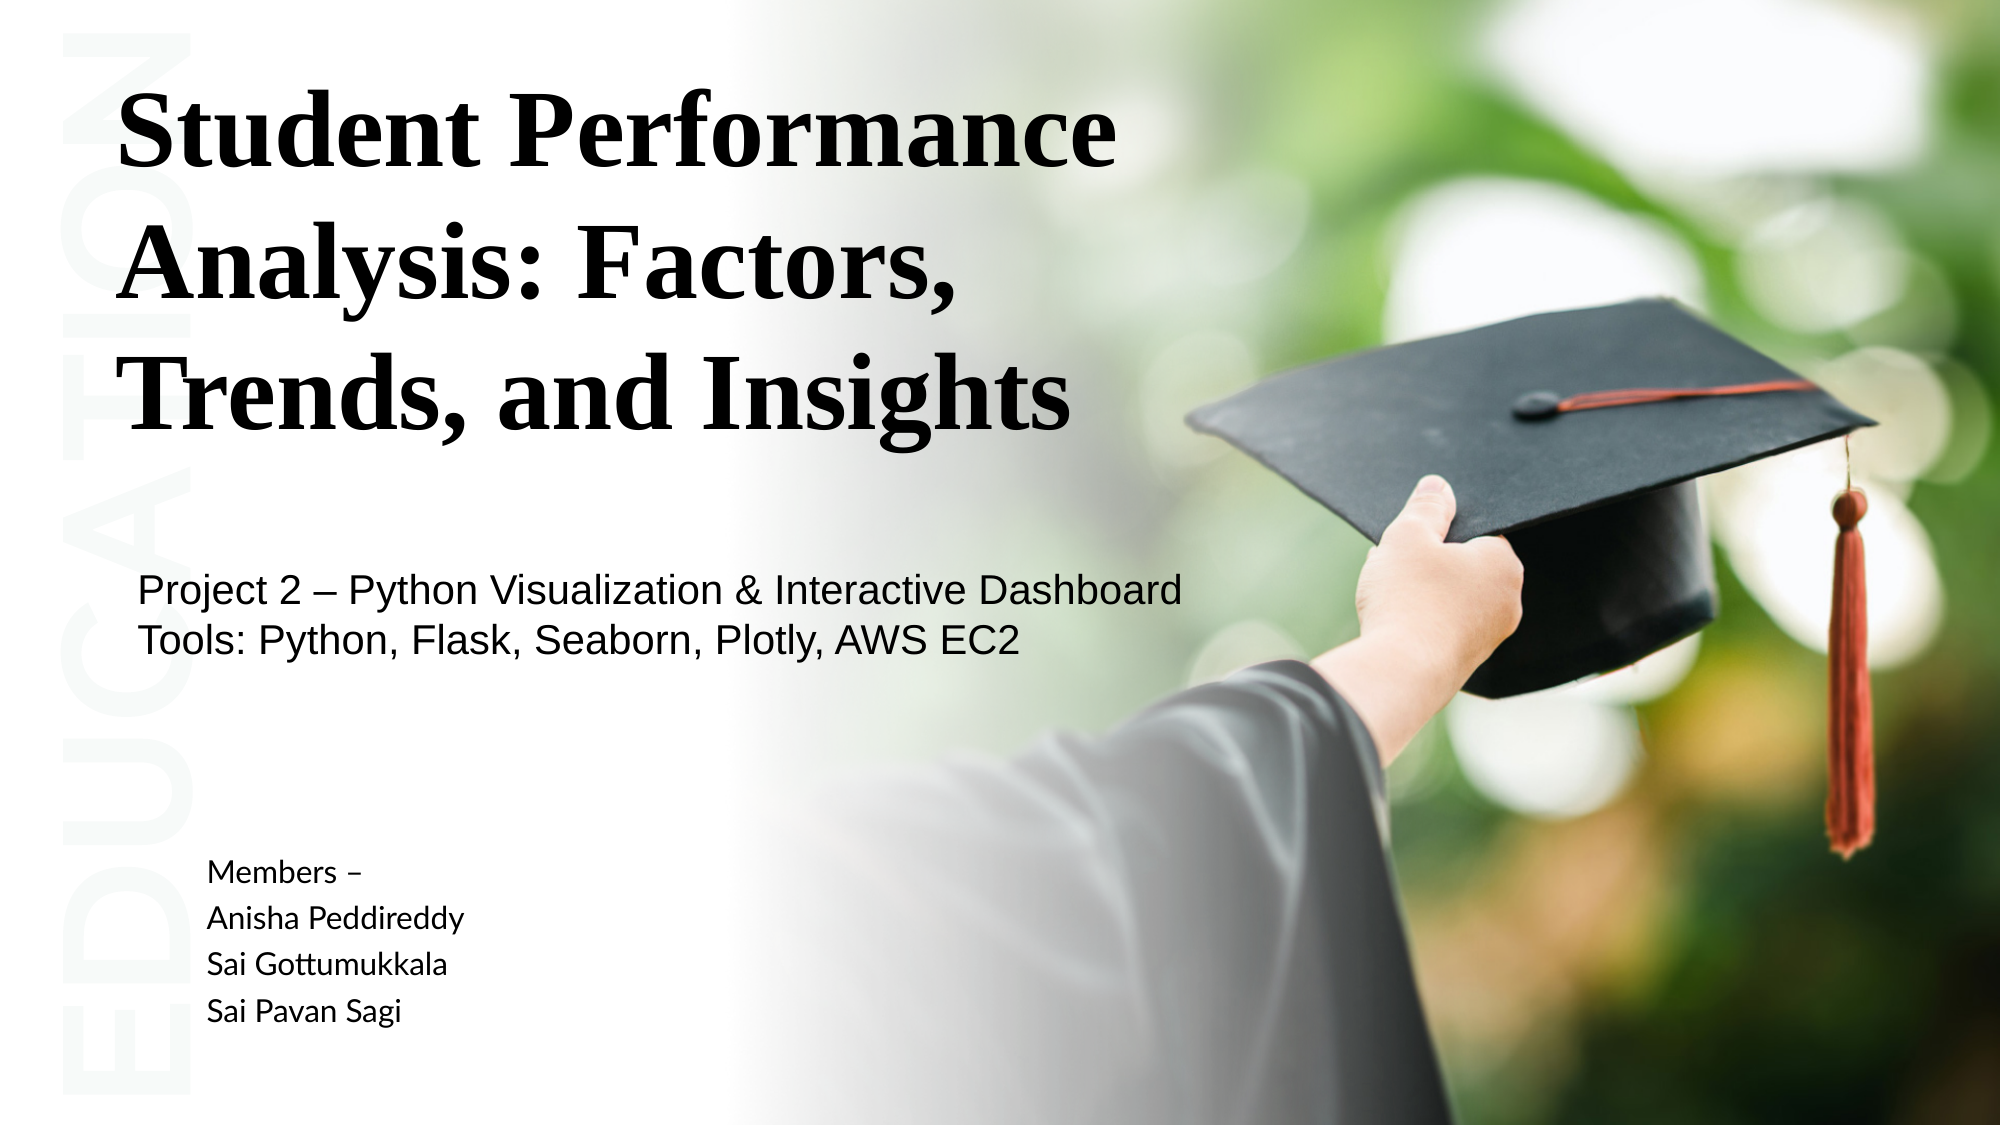

# Student Performance Analysis: Factors, Trends, and Insights
Project 2 – Python Visualization & Interactive Dashboard
Tools: Python, Flask, Seaborn, Plotly, AWS EC2
Members –
Anisha Peddireddy
Sai Gottumukkala
Sai Pavan Sagi